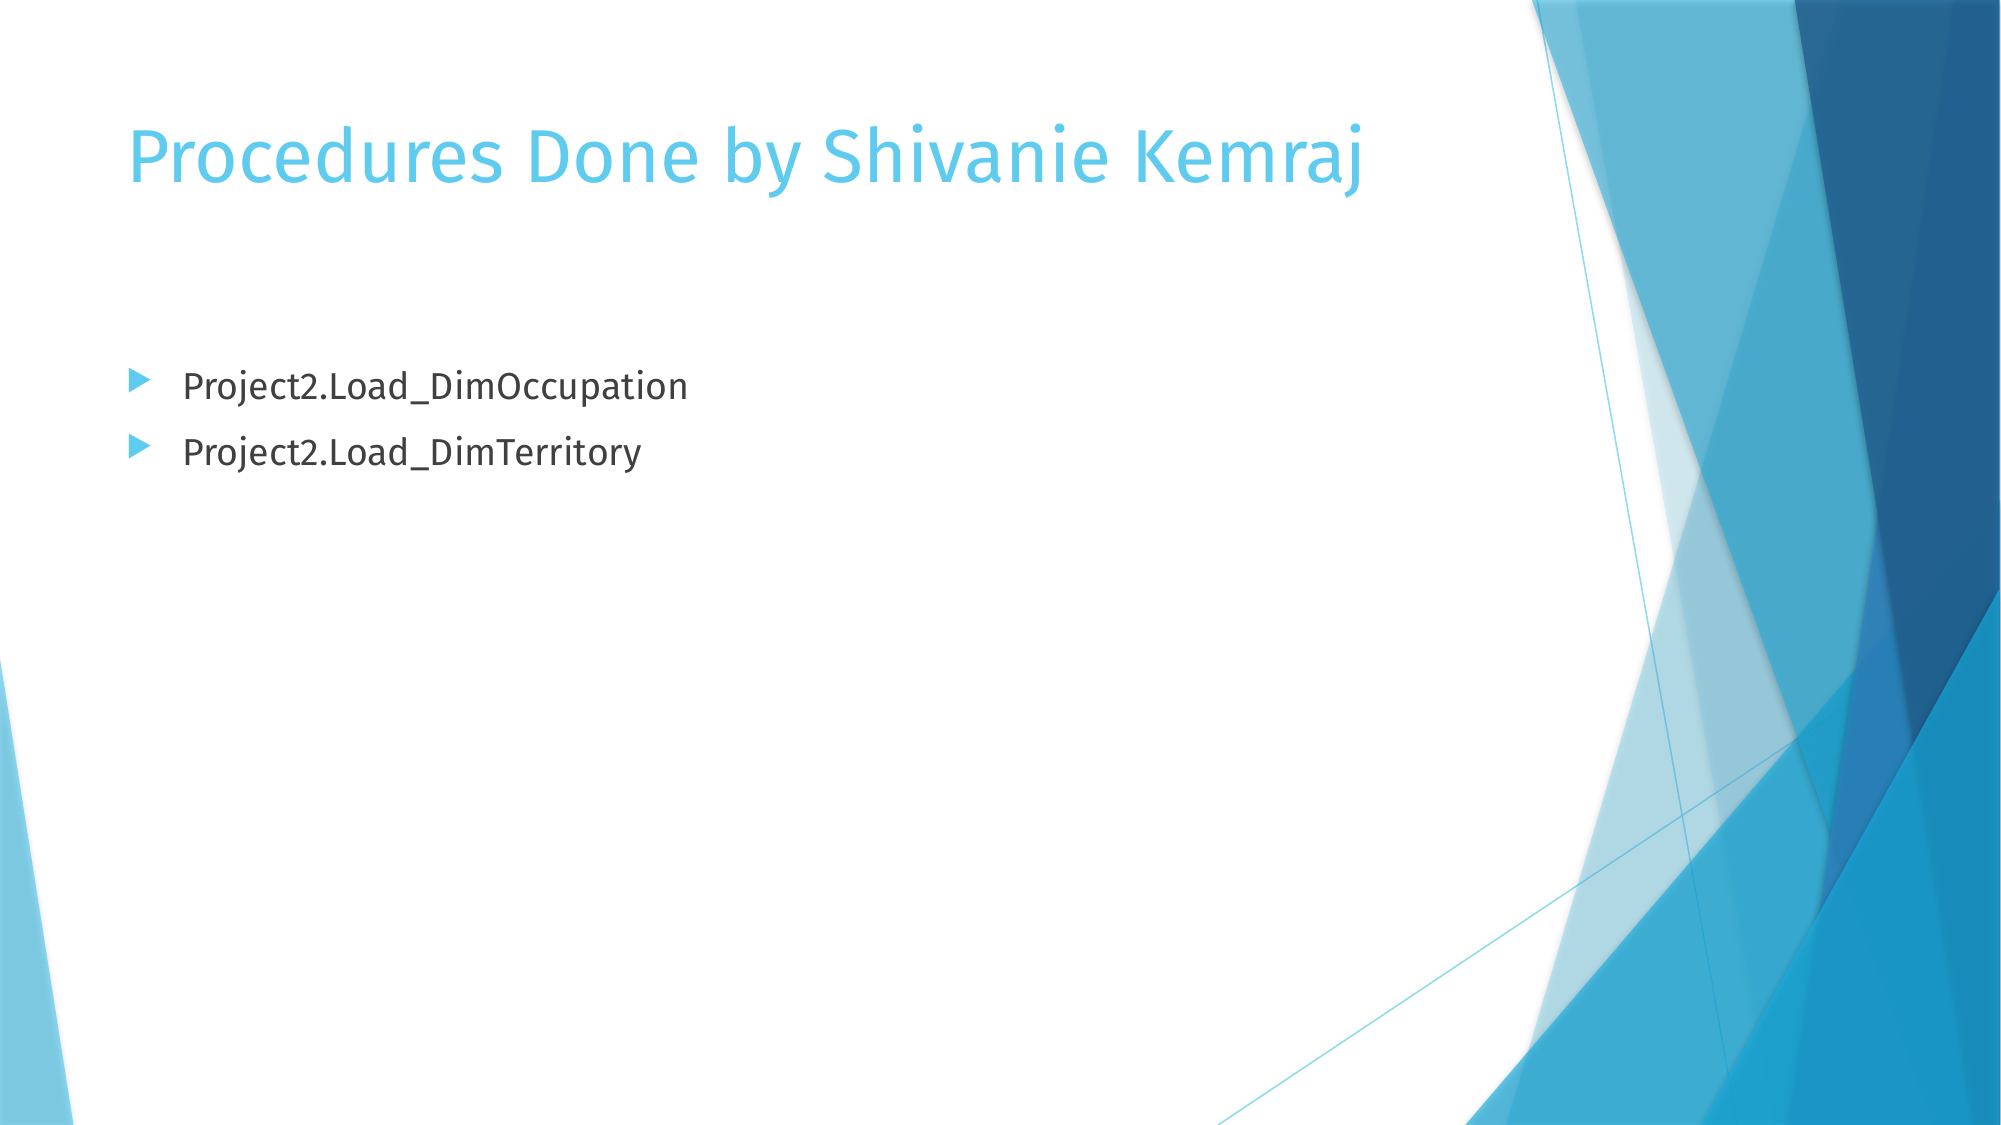

# Procedures Done by Shivanie Kemraj
Project2.Load_DimOccupation
Project2.Load_DimTerritory